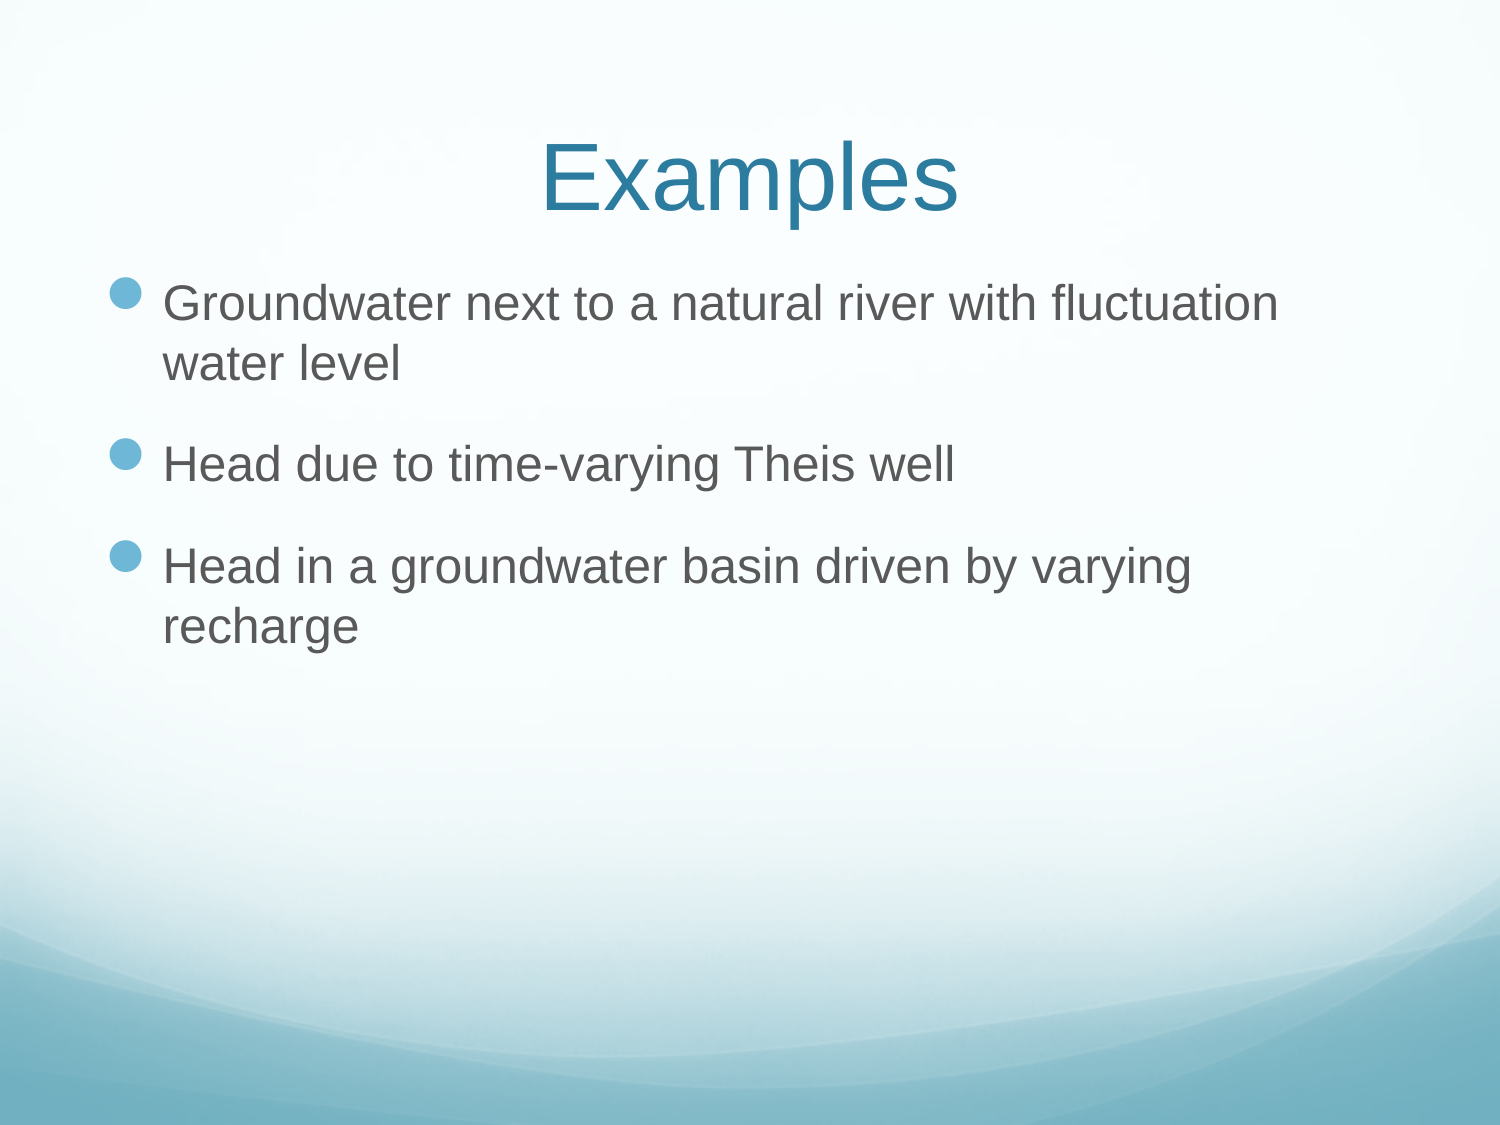

# Examples
Groundwater next to a natural river with fluctuation water level
Head due to time-varying Theis well
Head in a groundwater basin driven by varying recharge